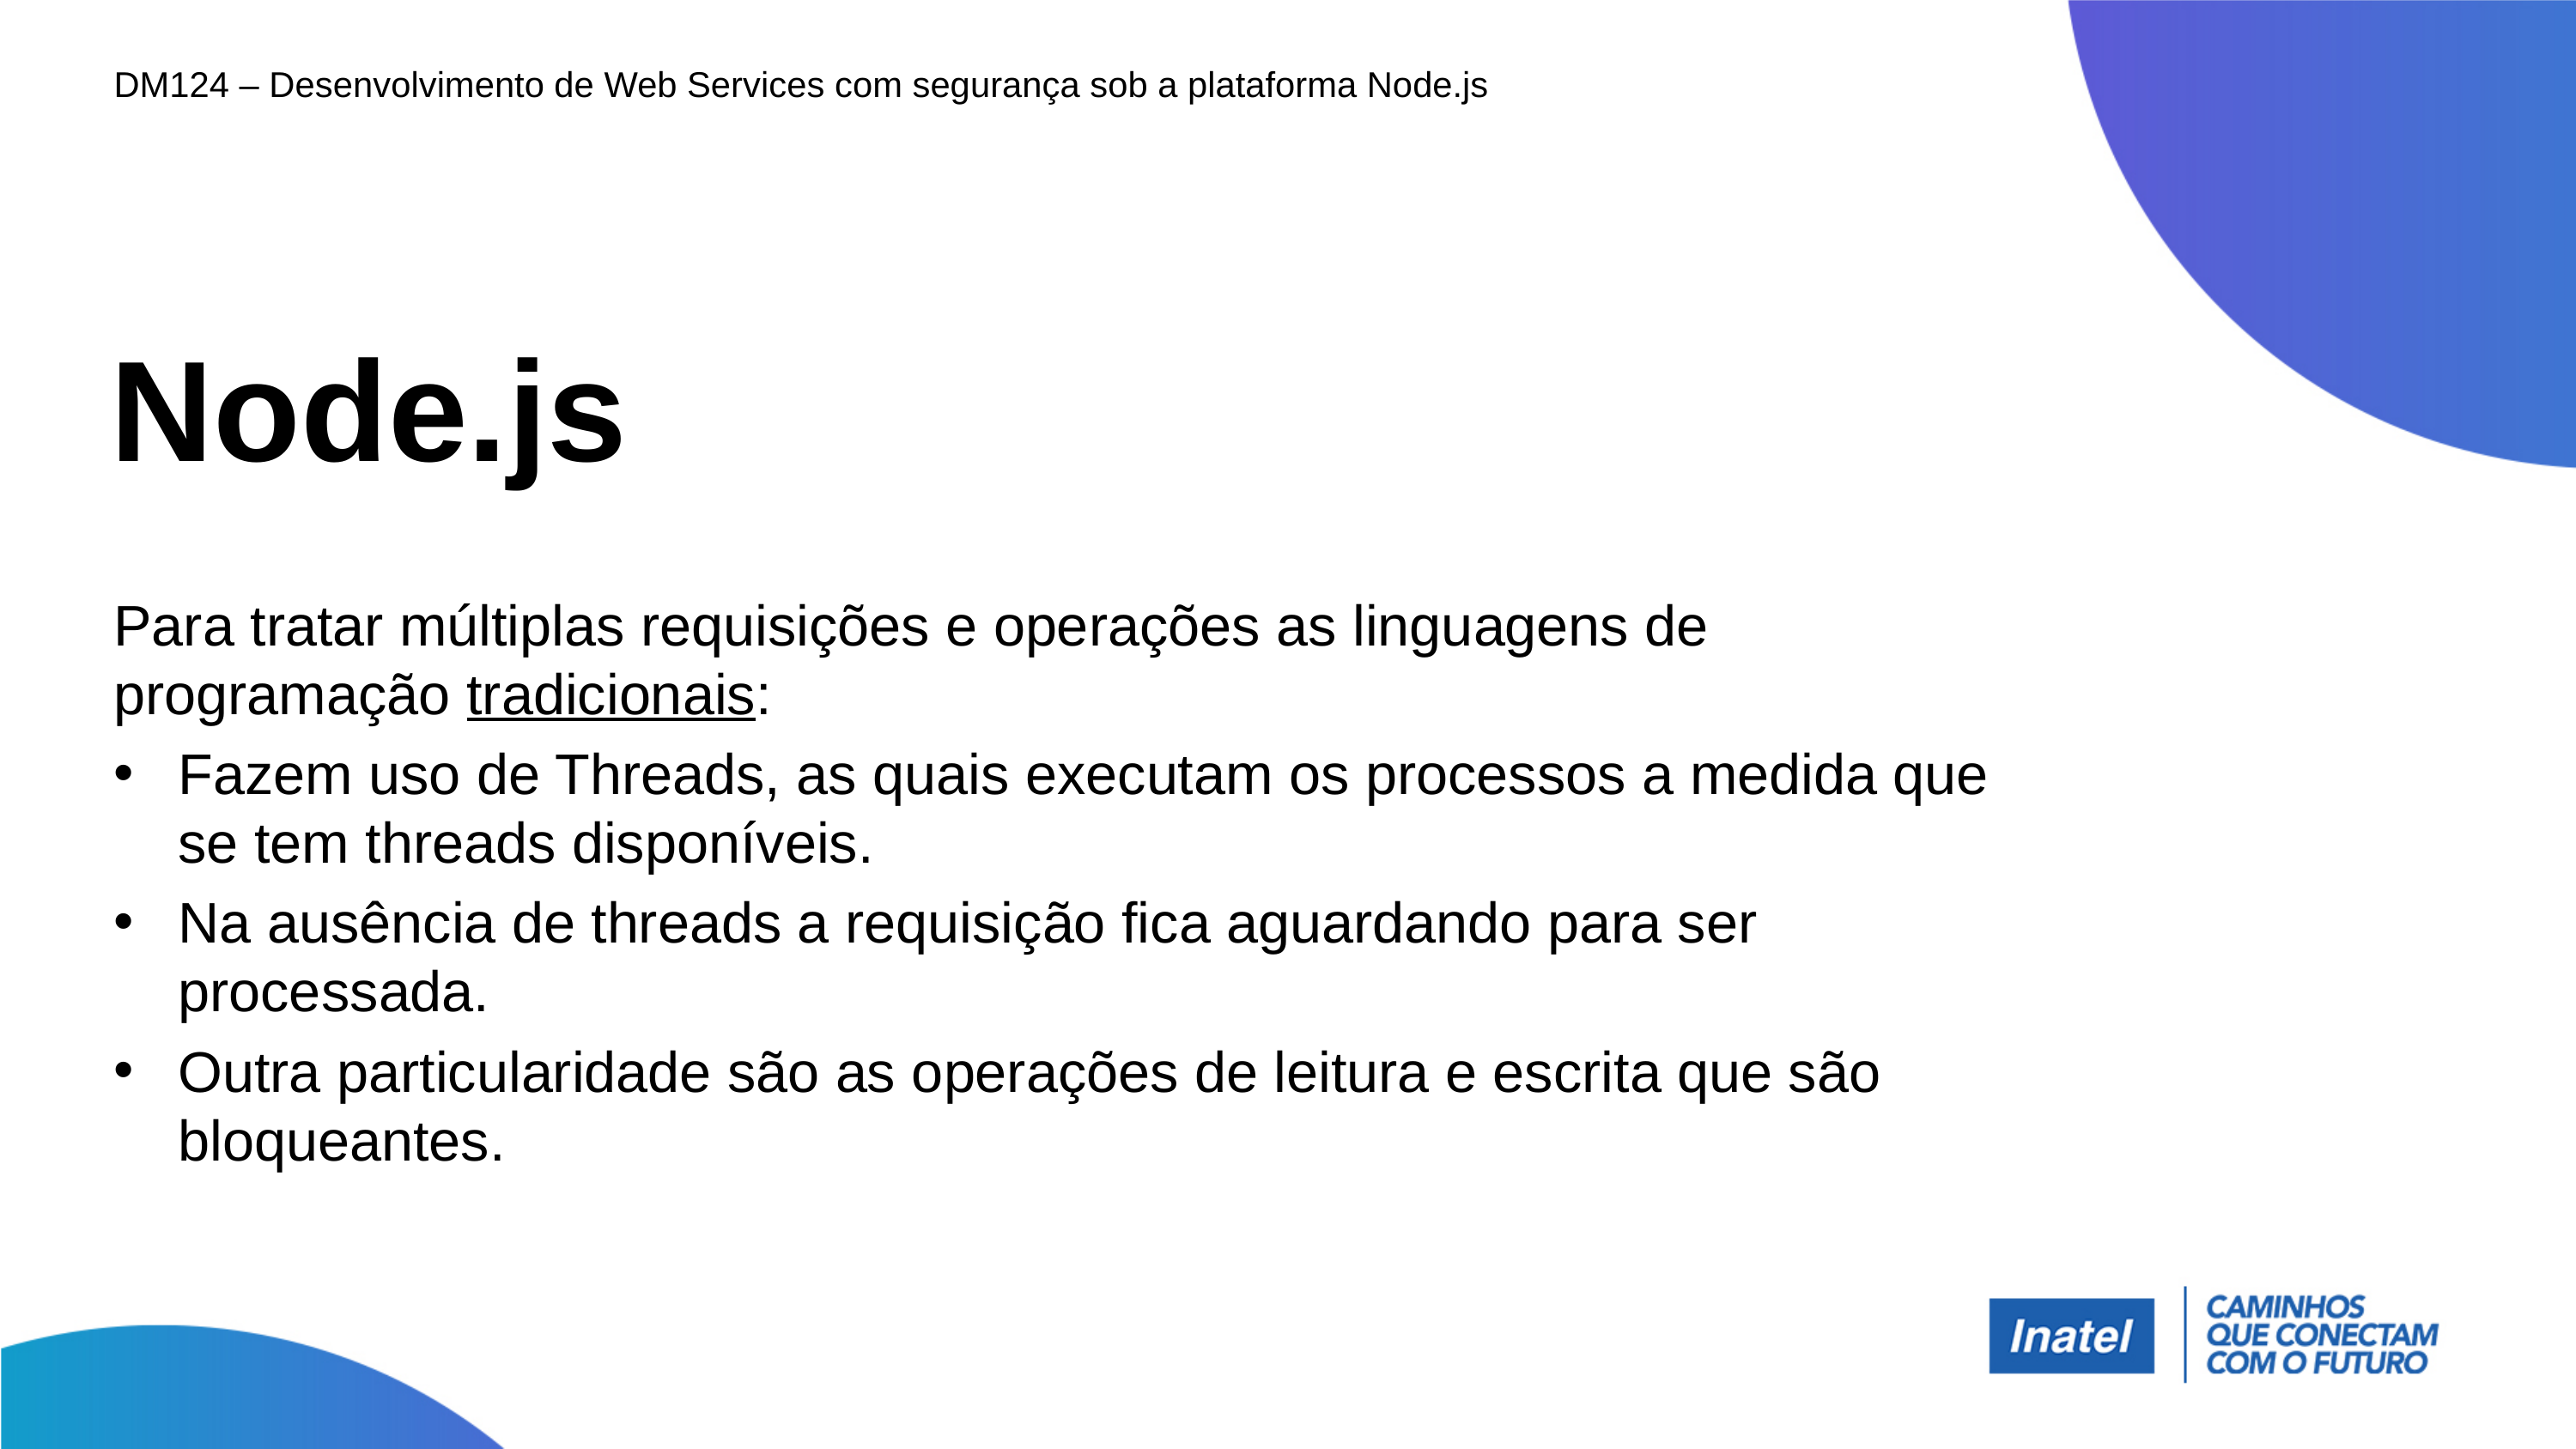

DM124 – Desenvolvimento de Web Services com segurança sob a plataforma Node.js
# Node.js
Para tratar múltiplas requisições e operações as linguagens de programação tradicionais:
Fazem uso de Threads, as quais executam os processos a medida que se tem threads disponíveis.
Na ausência de threads a requisição fica aguardando para ser processada.
Outra particularidade são as operações de leitura e escrita que são bloqueantes.